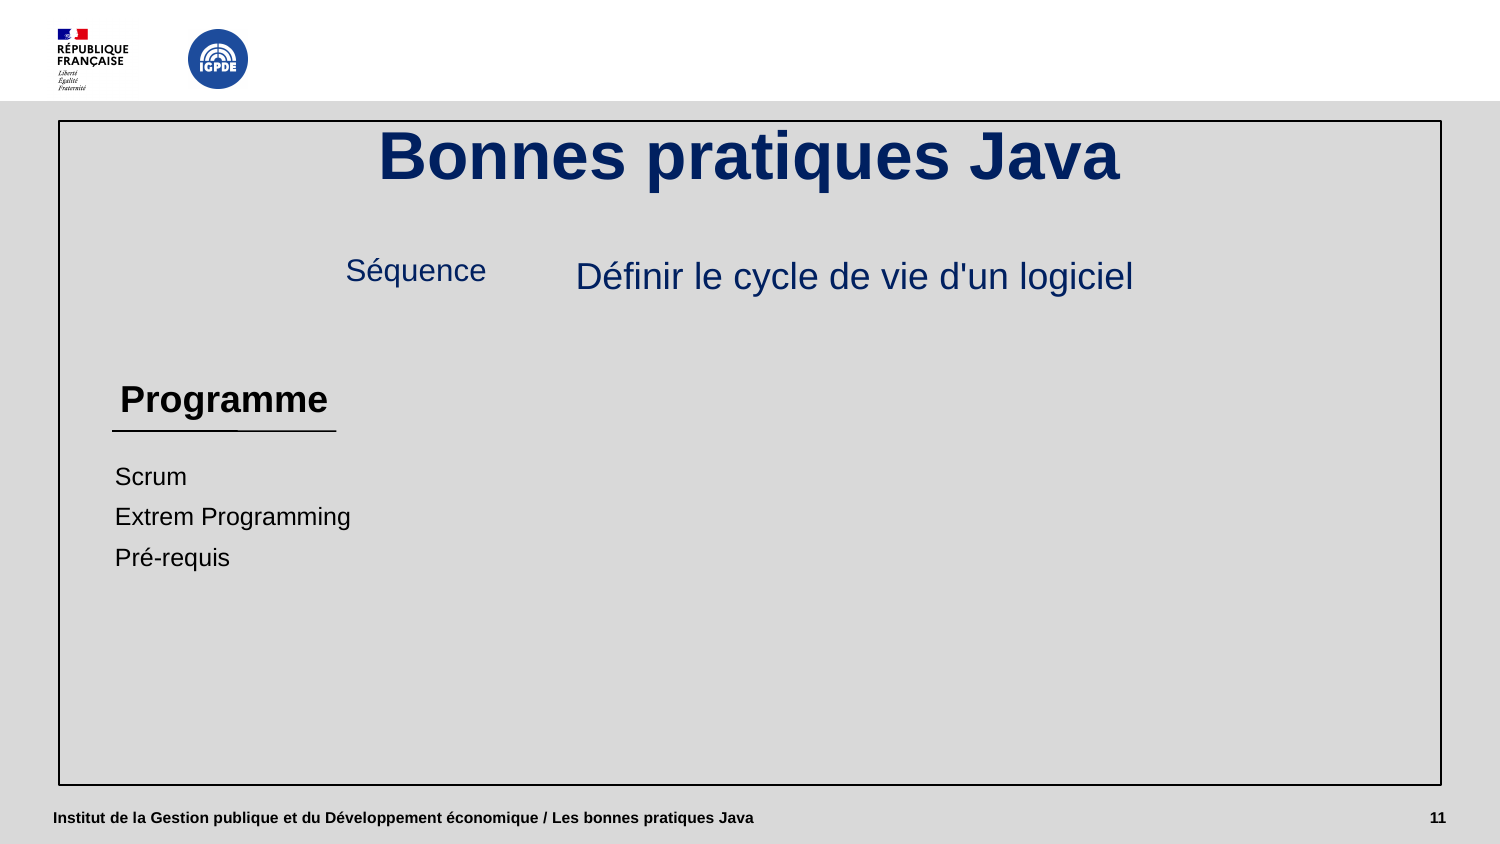

# Bonnes pratiques Java
Définir le cycle de vie d'un logiciel
Séquence

Programme
Scrum
Extrem Programming
Pré-requis
Institut de la Gestion publique et du Développement économique / Les bonnes pratiques Java
11